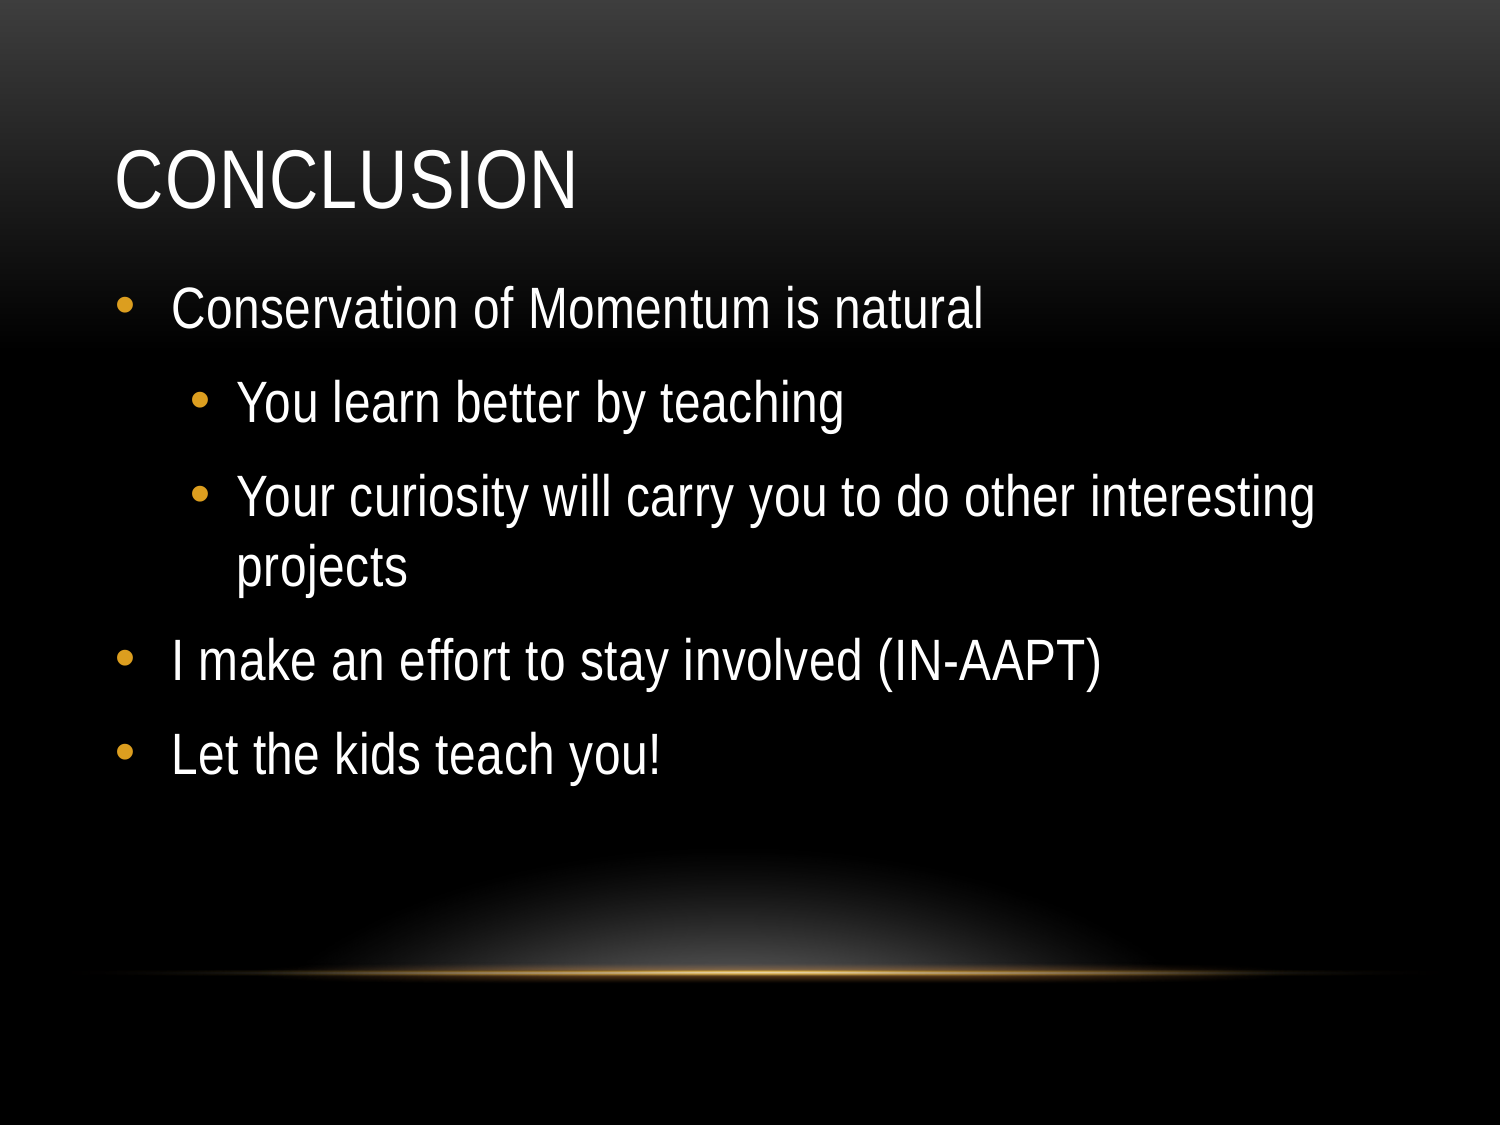

# Conclusion
Conservation of Momentum is natural
You learn better by teaching
Your curiosity will carry you to do other interesting projects
I make an effort to stay involved (IN-AAPT)
Let the kids teach you!